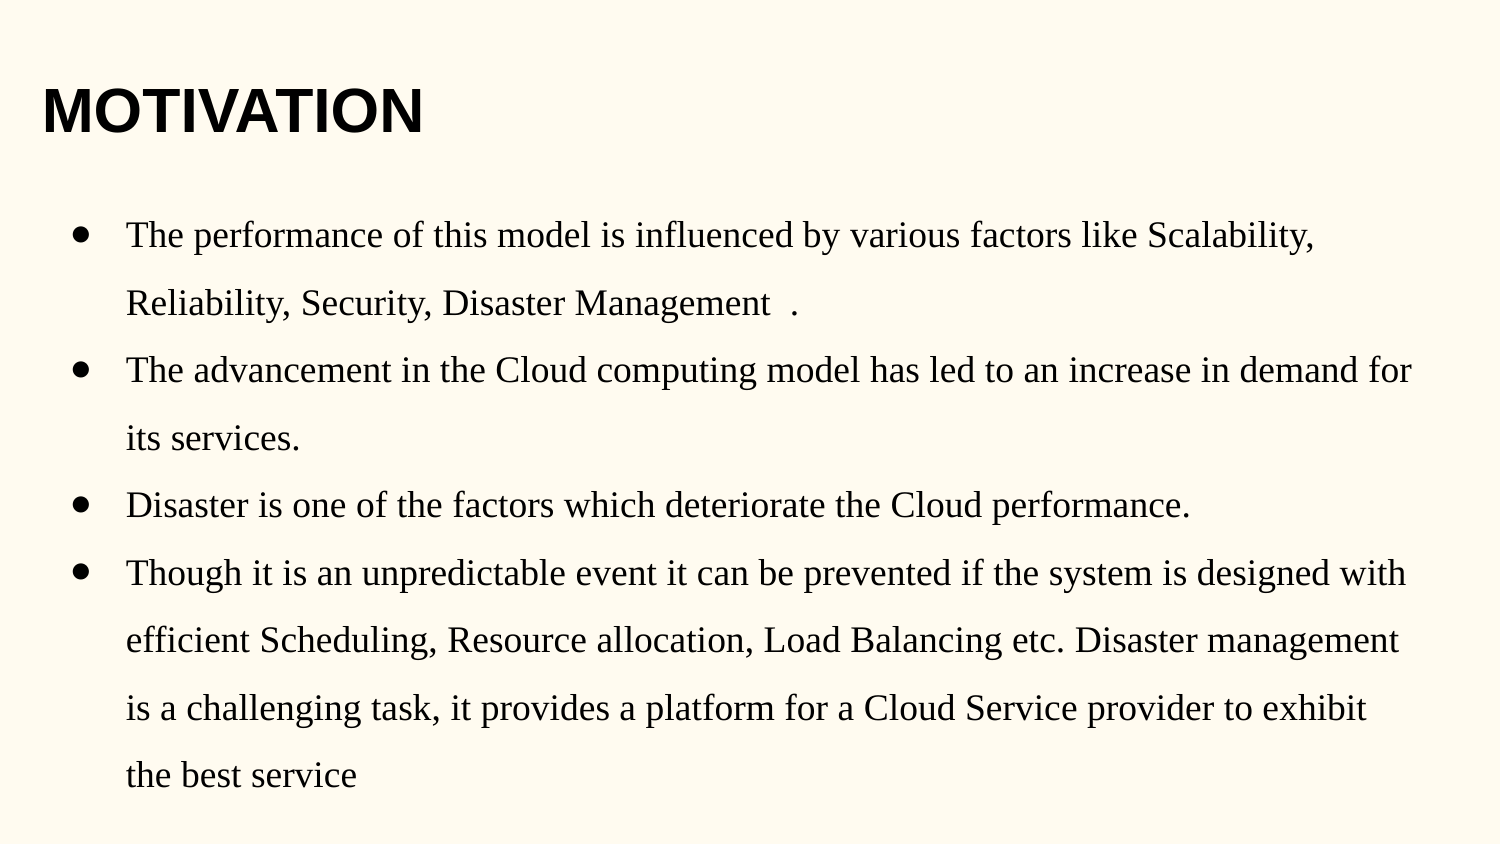

# MOTIVATION
The performance of this model is influenced by various factors like Scalability, Reliability, Security, Disaster Management  .
The advancement in the Cloud computing model has led to an increase in demand for its services.
Disaster is one of the factors which deteriorate the Cloud performance.
Though it is an unpredictable event it can be prevented if the system is designed with efficient Scheduling, Resource allocation, Load Balancing etc. Disaster management is a challenging task, it provides a platform for a Cloud Service provider to exhibit the best service